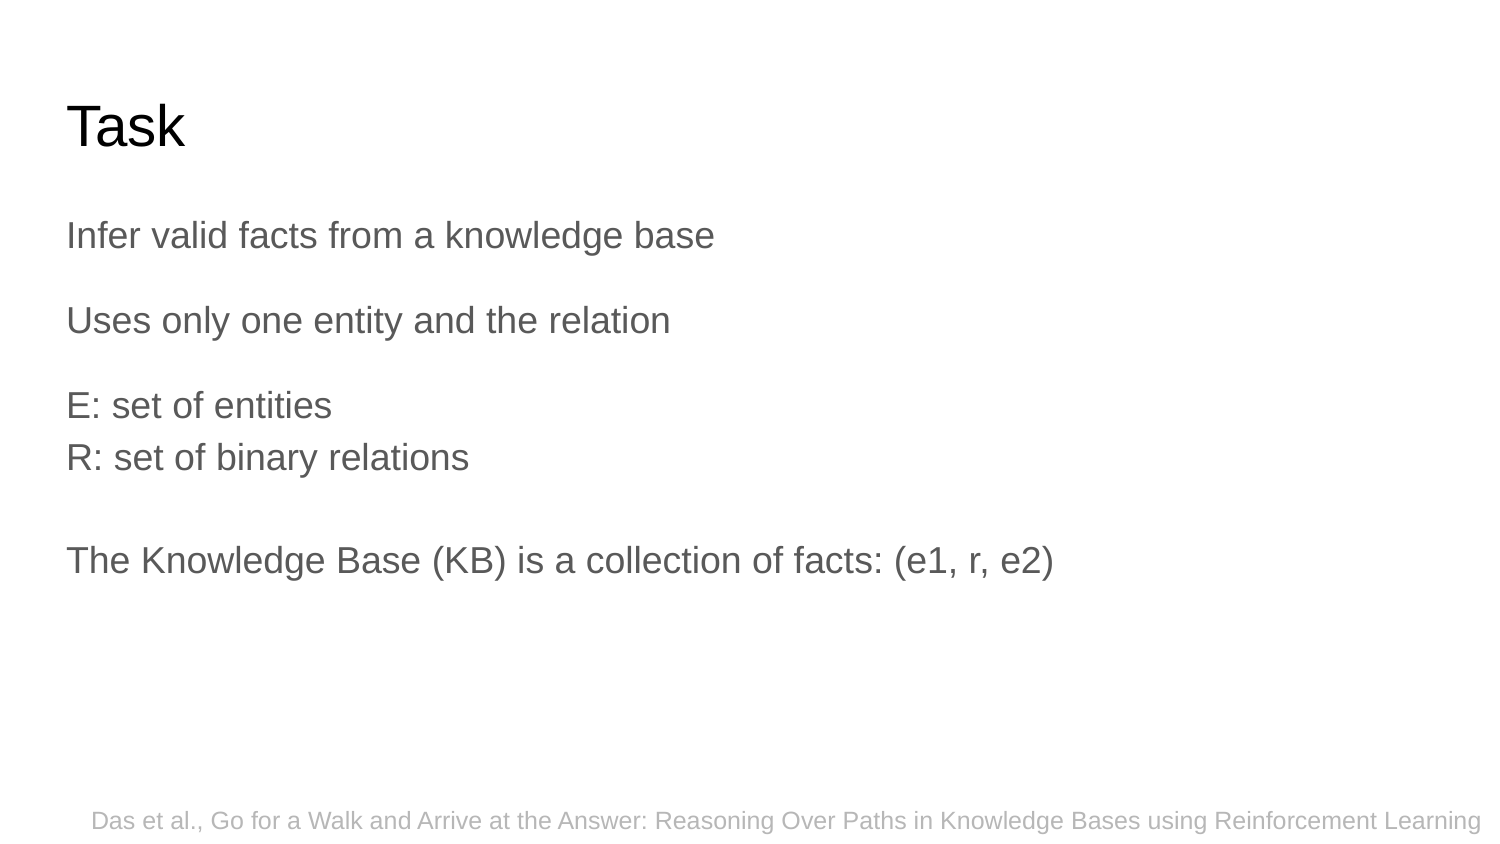

# Task
Infer valid facts from a knowledge base
Uses only one entity and the relation
E: set of entities
R: set of binary relations

The Knowledge Base (KB) is a collection of facts: (e1, r, e2)

Das et al., Go for a Walk and Arrive at the Answer: Reasoning Over Paths in Knowledge Bases using Reinforcement Learning